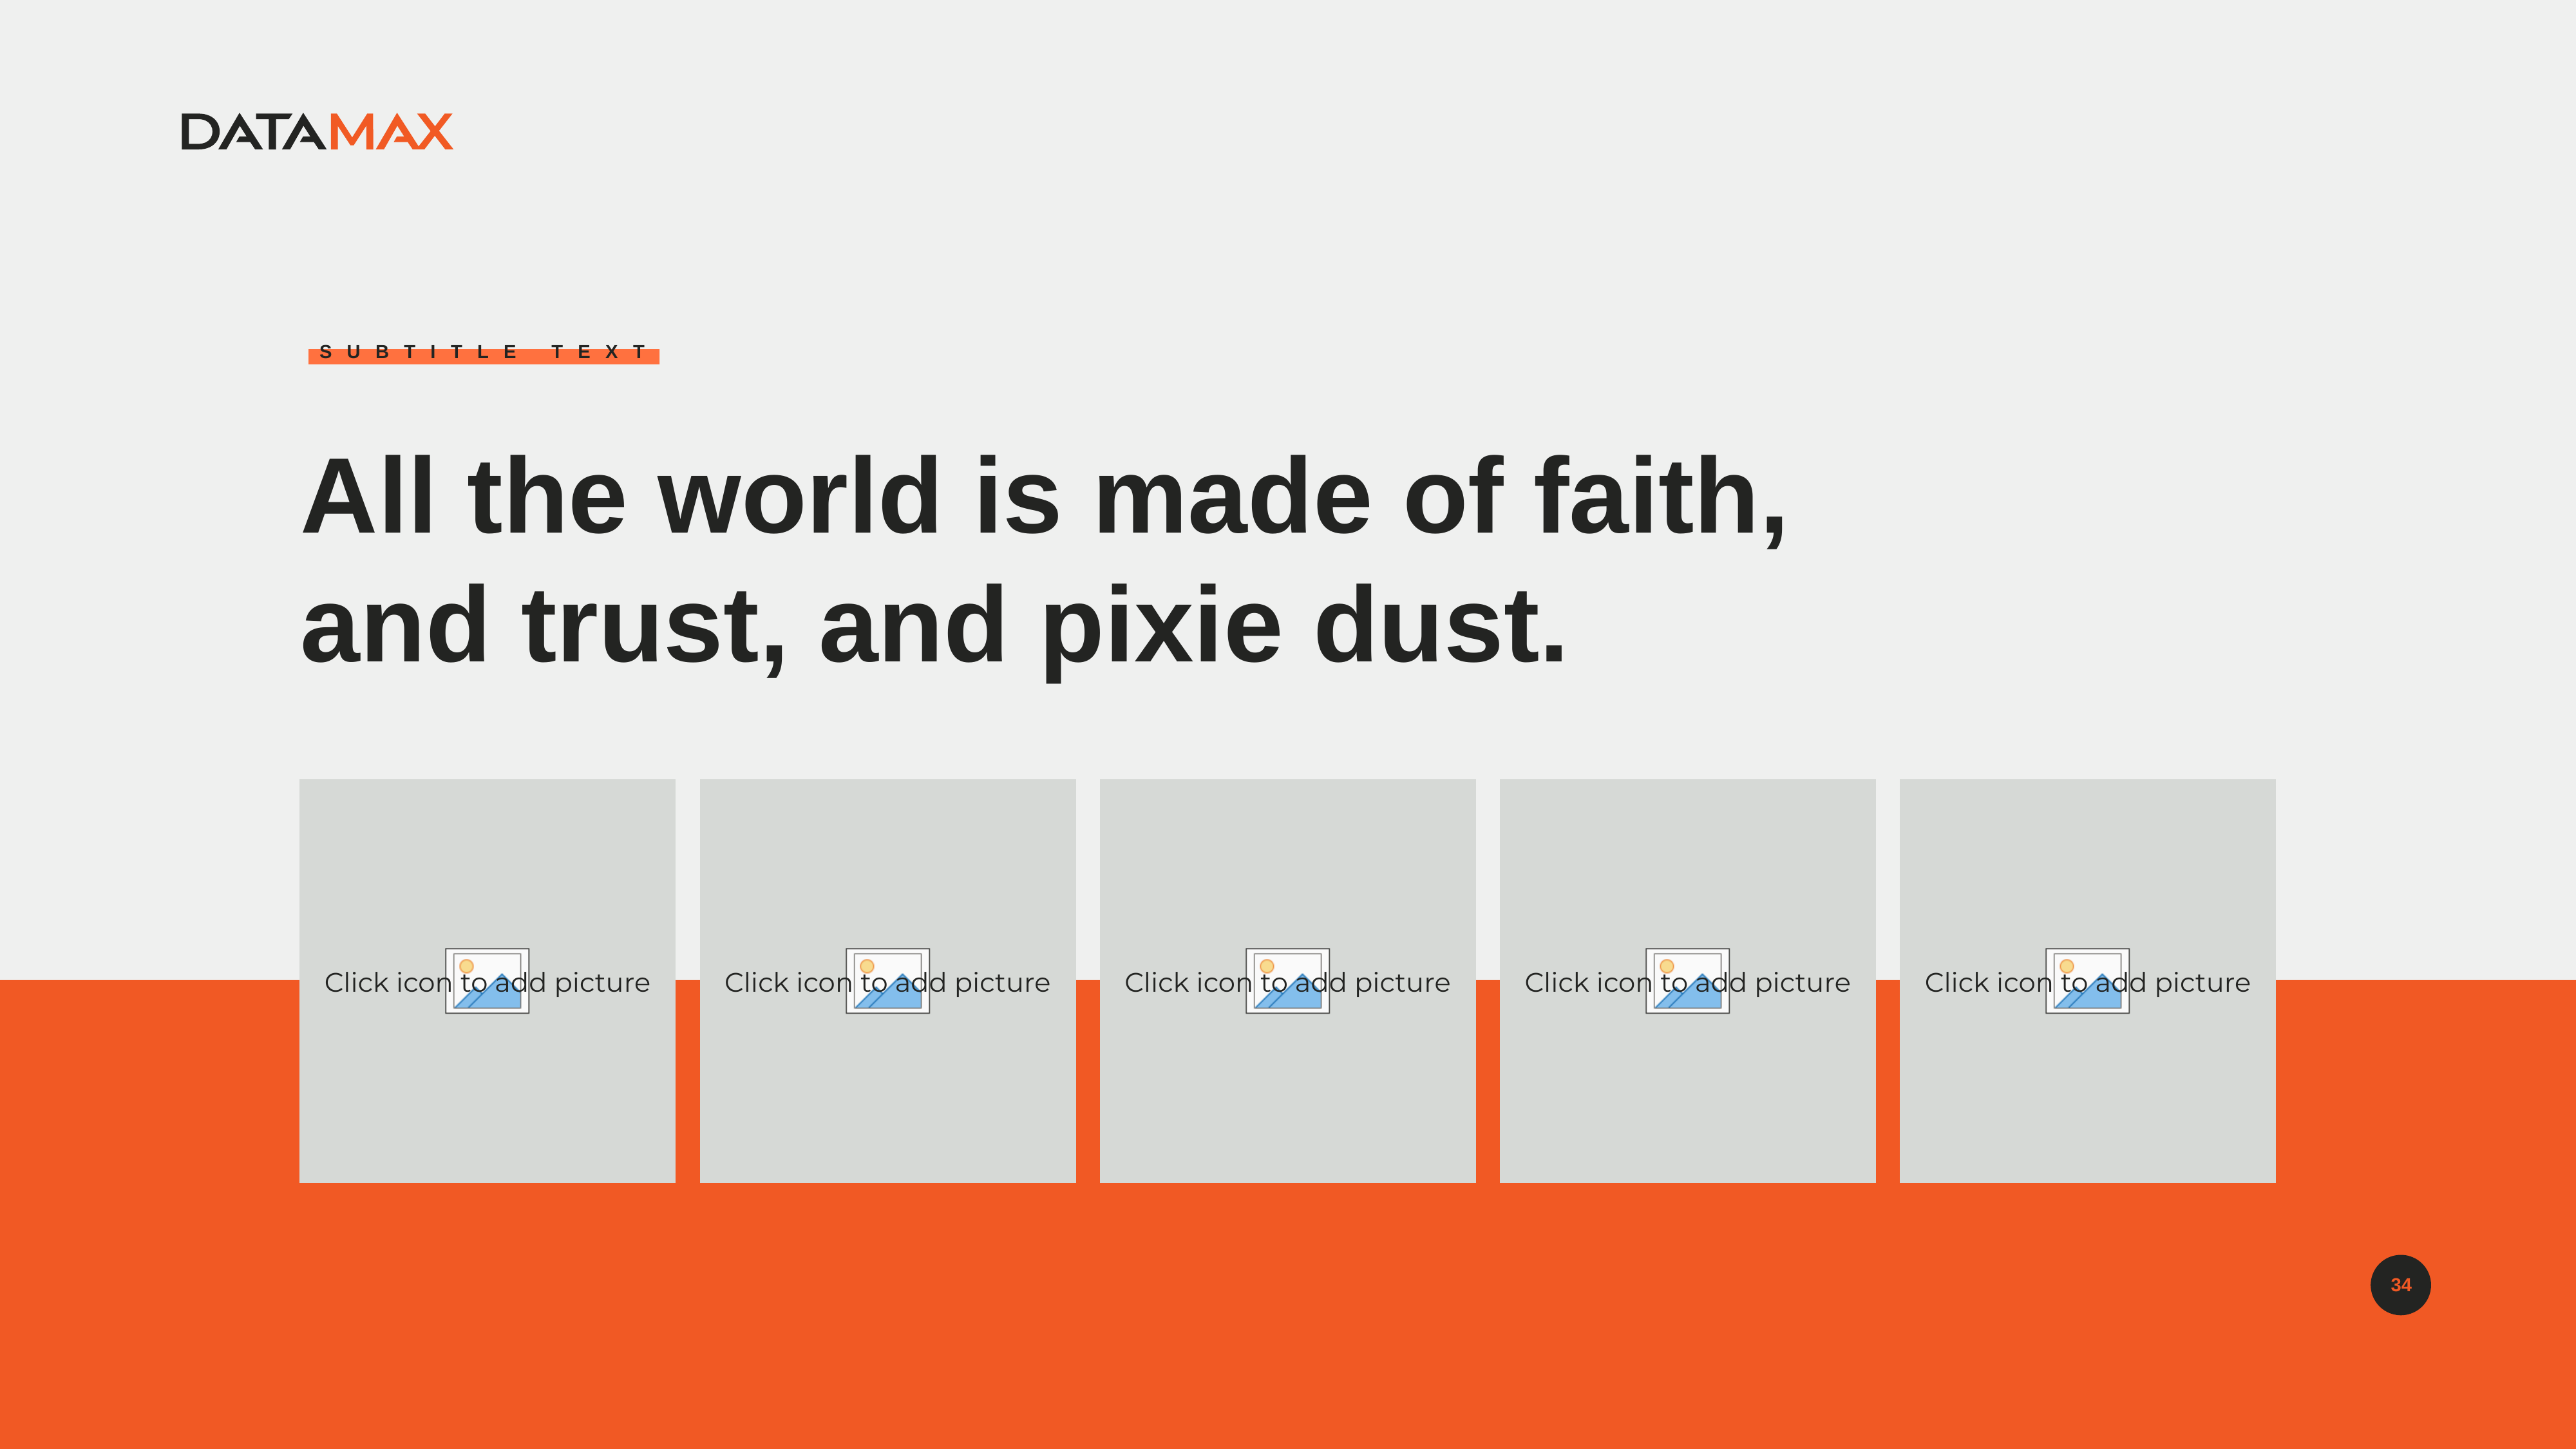

Subtitle Text

All the world is made of faith, and trust, and pixie dust.

34